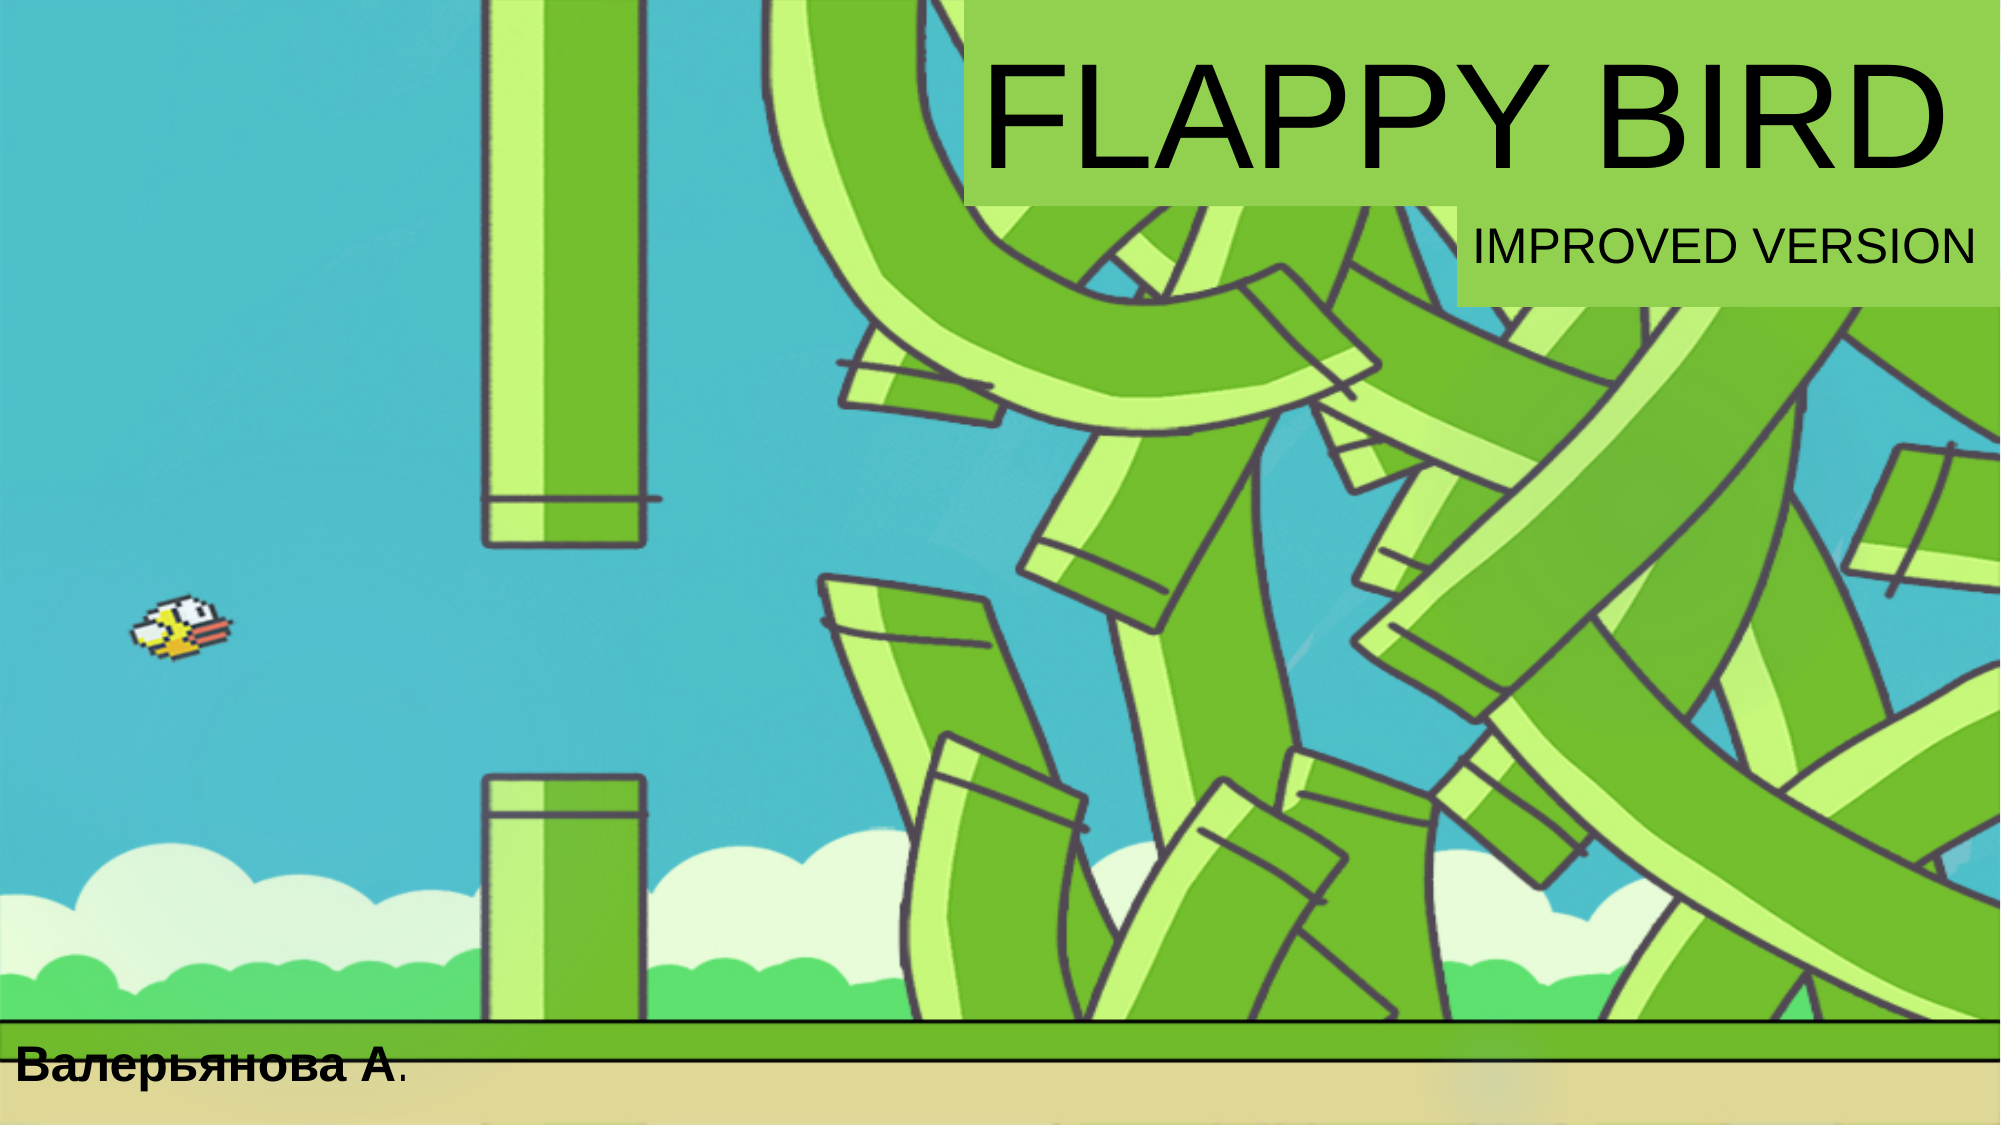

# FLAPPY BIRD
Improved version
Валерьянова А.